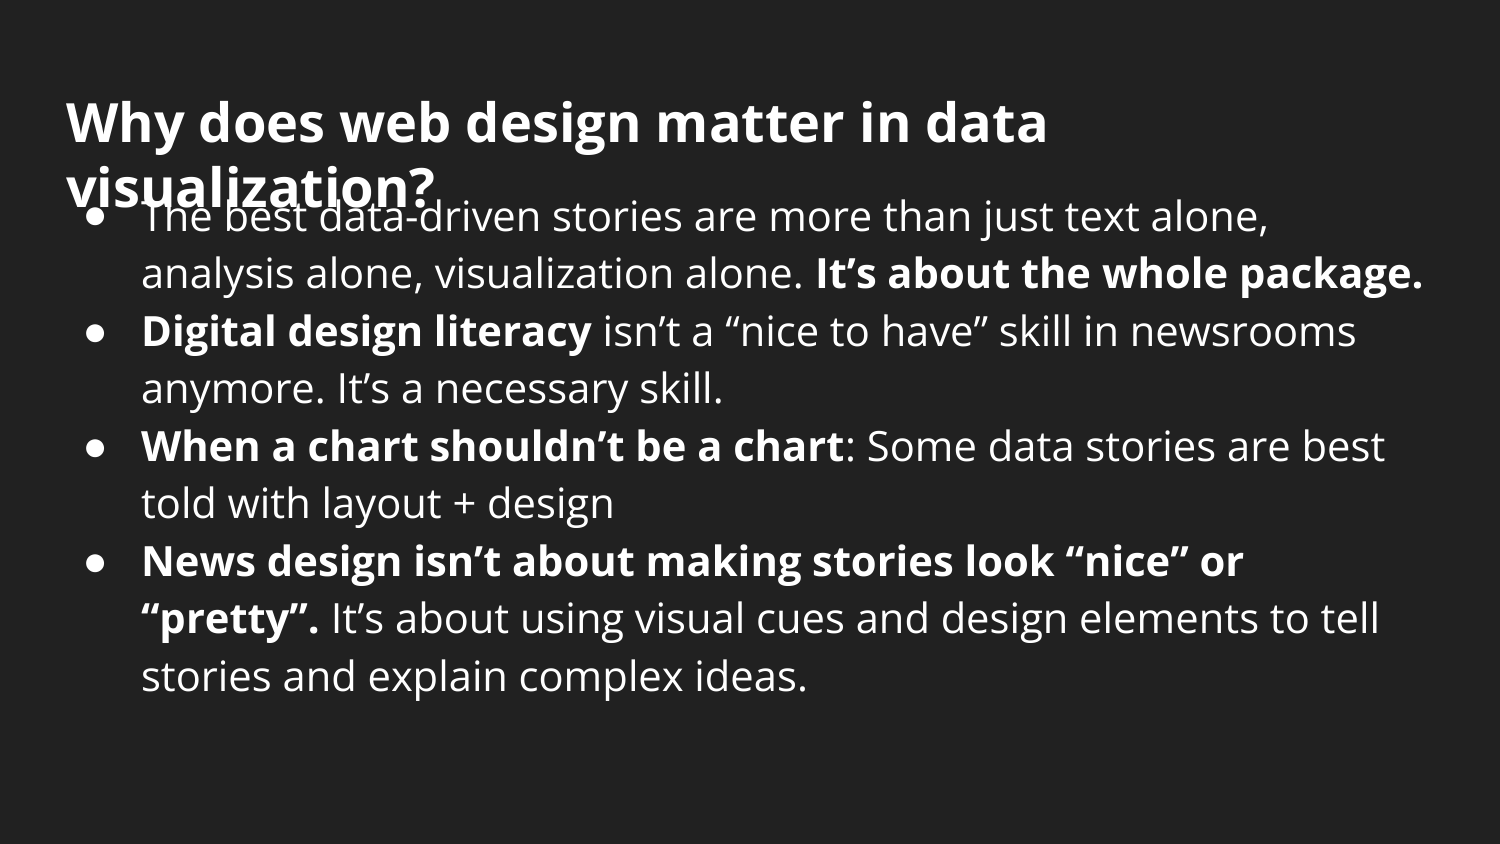

# Why does web design matter in data visualization?
The best data-driven stories are more than just text alone, analysis alone, visualization alone. It’s about the whole package.
Digital design literacy isn’t a “nice to have” skill in newsrooms anymore. It’s a necessary skill.
When a chart shouldn’t be a chart: Some data stories are best told with layout + design
News design isn’t about making stories look “nice” or “pretty”. It’s about using visual cues and design elements to tell stories and explain complex ideas.